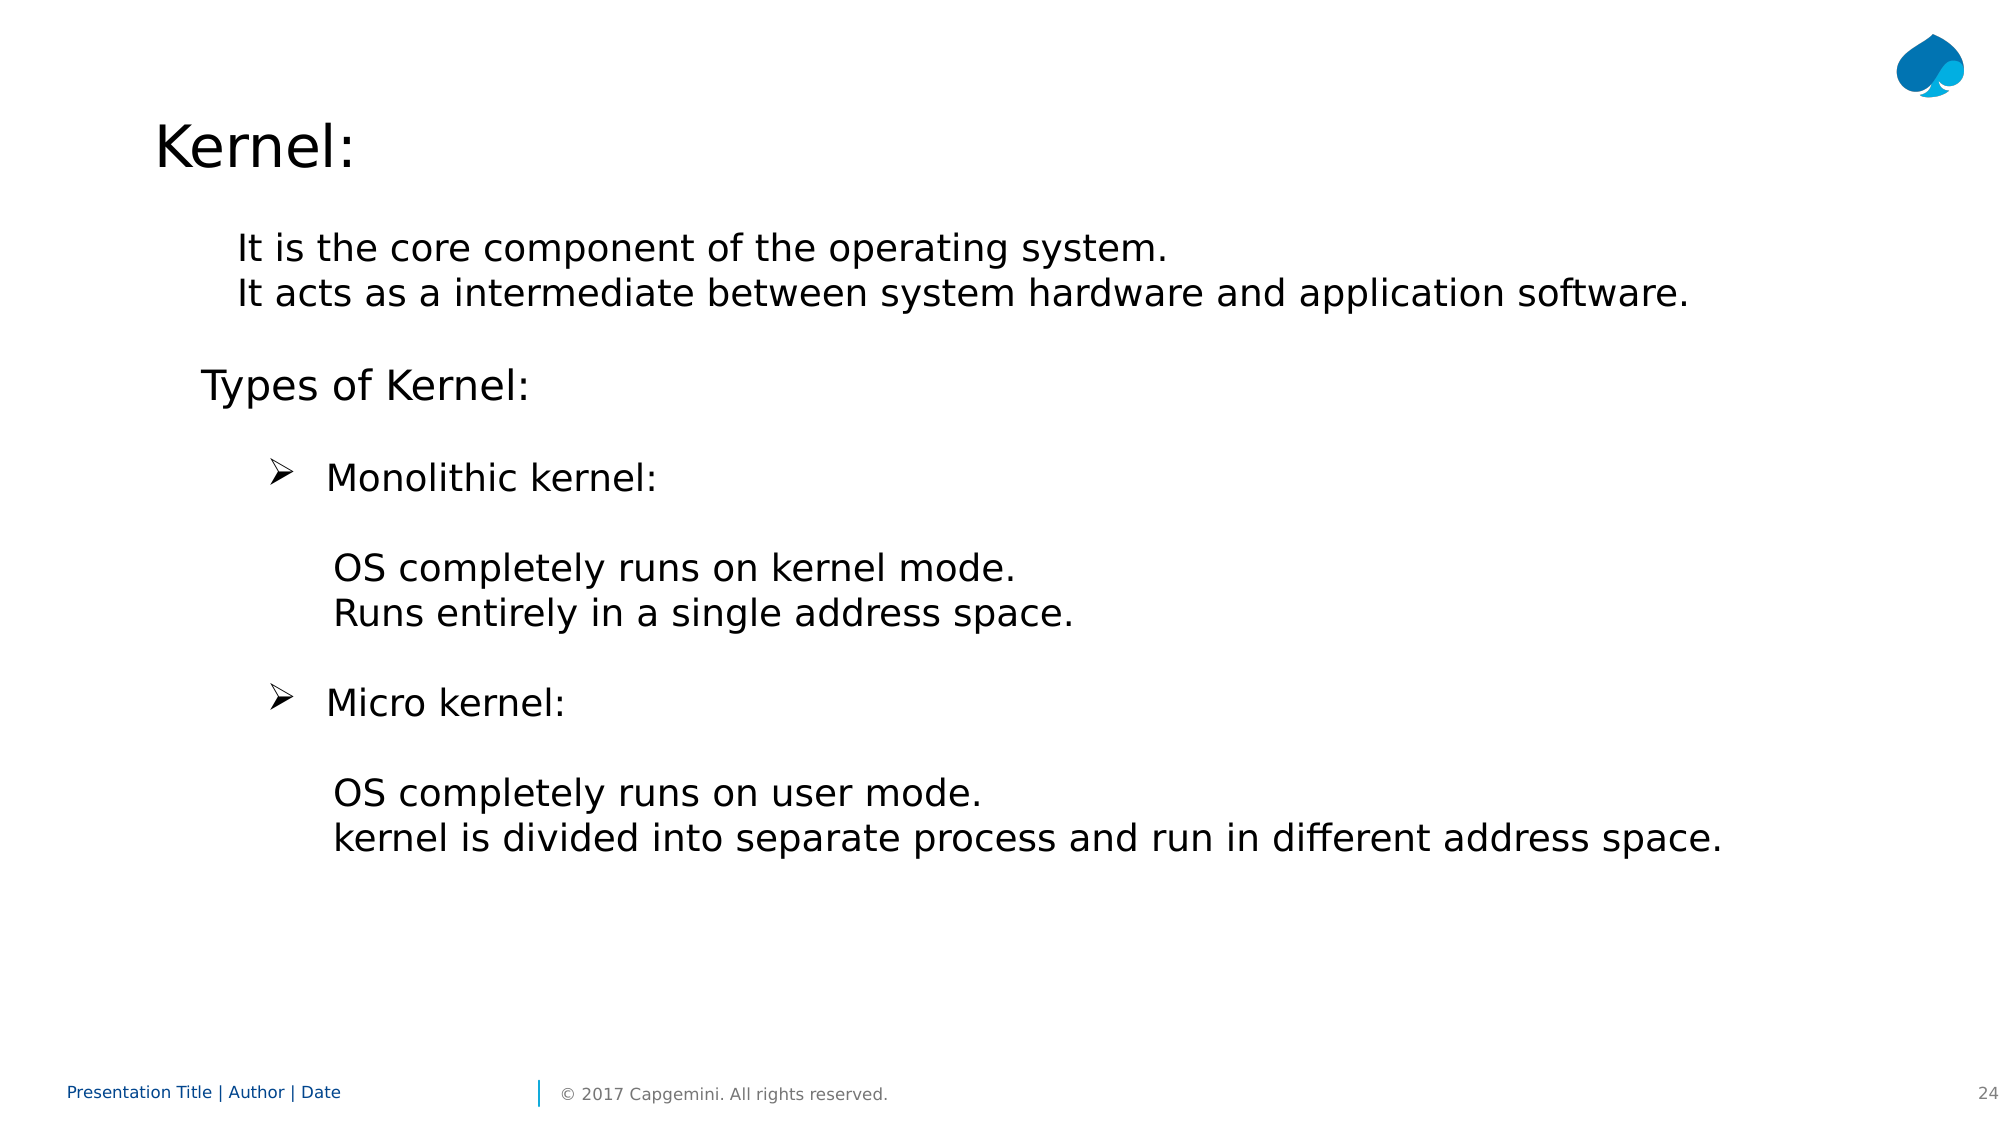

Kernel:

          It is the core component of the operating system.
          It acts as a intermediate between system hardware and application software.

       Types of Kernel:

 Monolithic kernel:

                  OS completely runs on kernel mode.
                  Runs entirely in a single address space.

 Micro kernel:

                  OS completely runs on user mode.
                  kernel is divided into separate process and run in different address space.